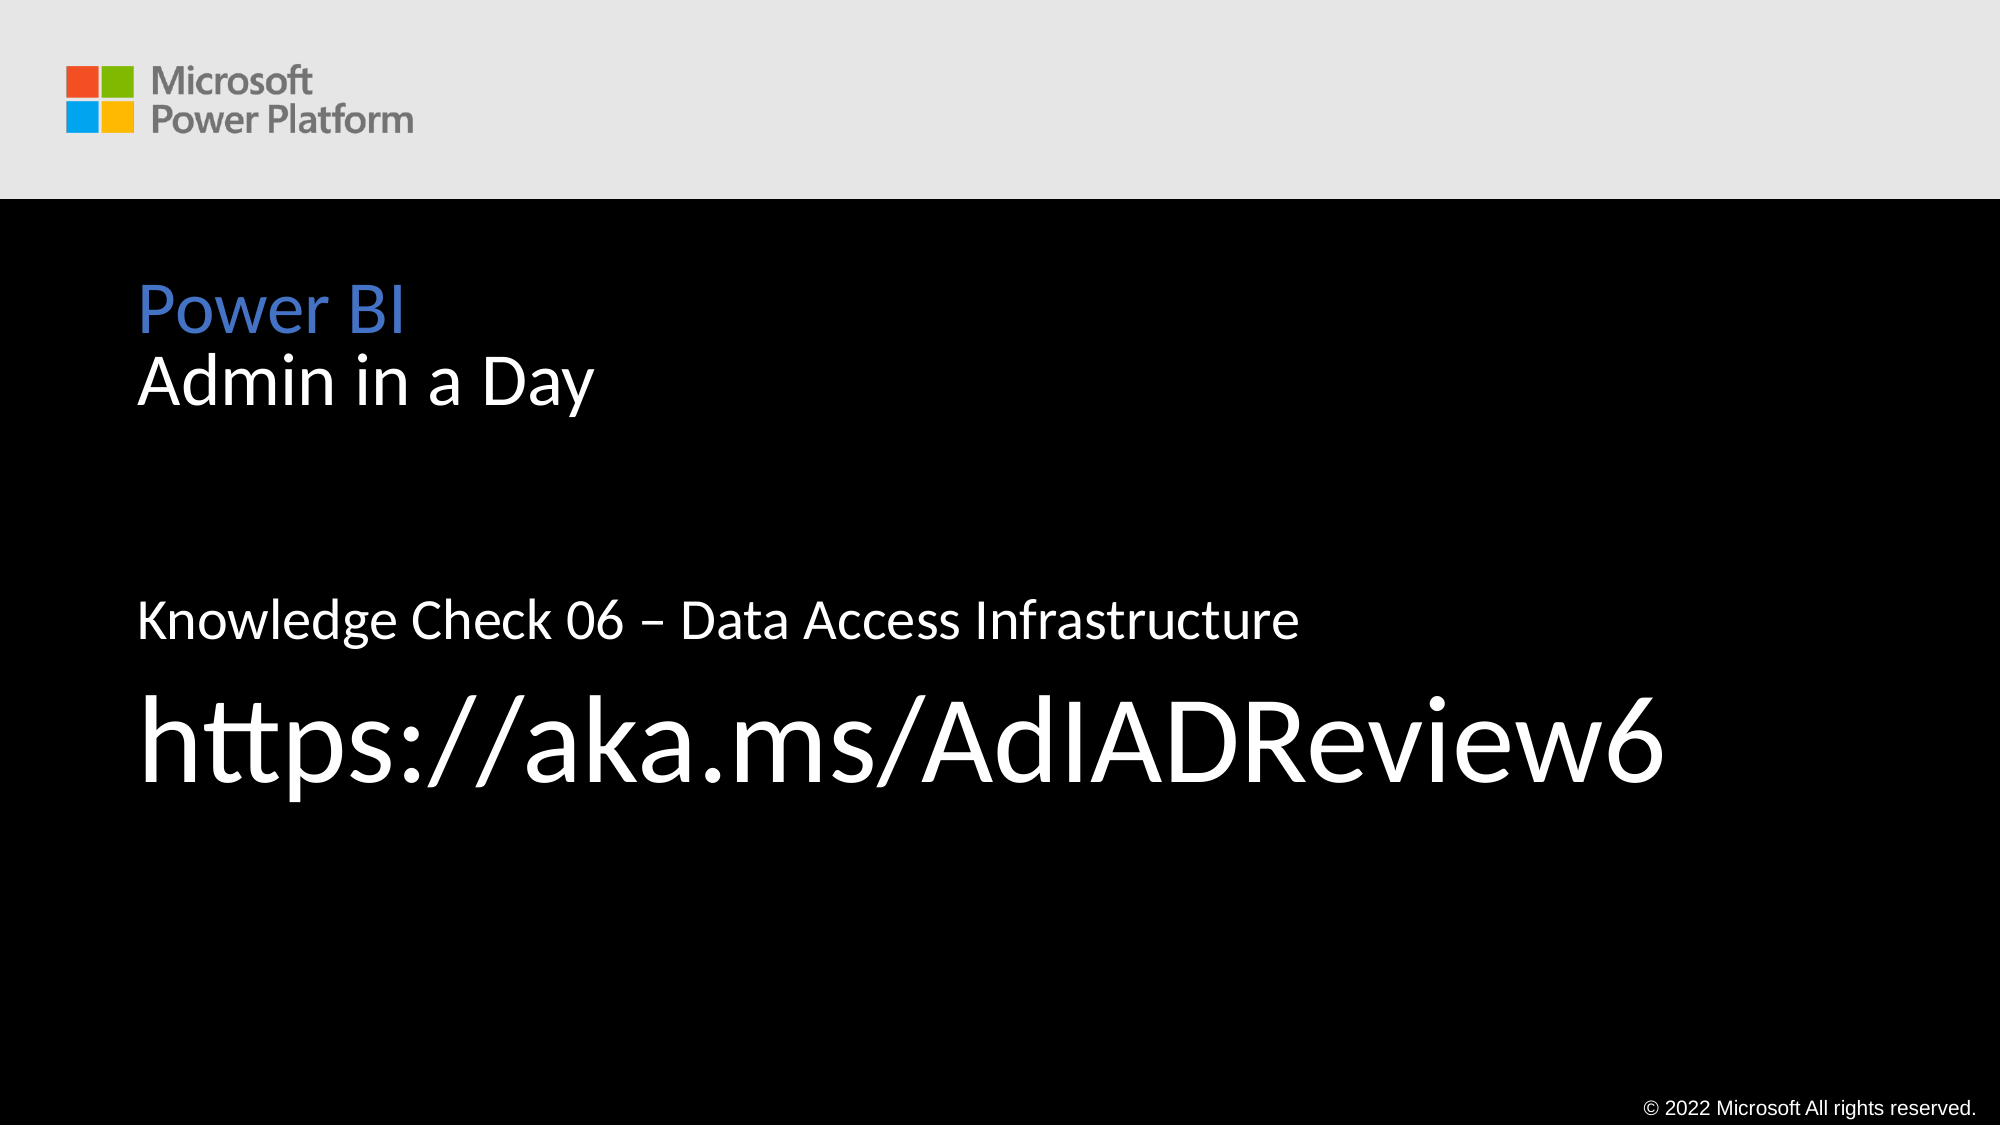

# Power BI Admin in a Day
Knowledge Check 06 – Data Access Infrastructure ​
https://aka.ms/AdIADReview6​
© 2022 Microsoft All rights reserved.